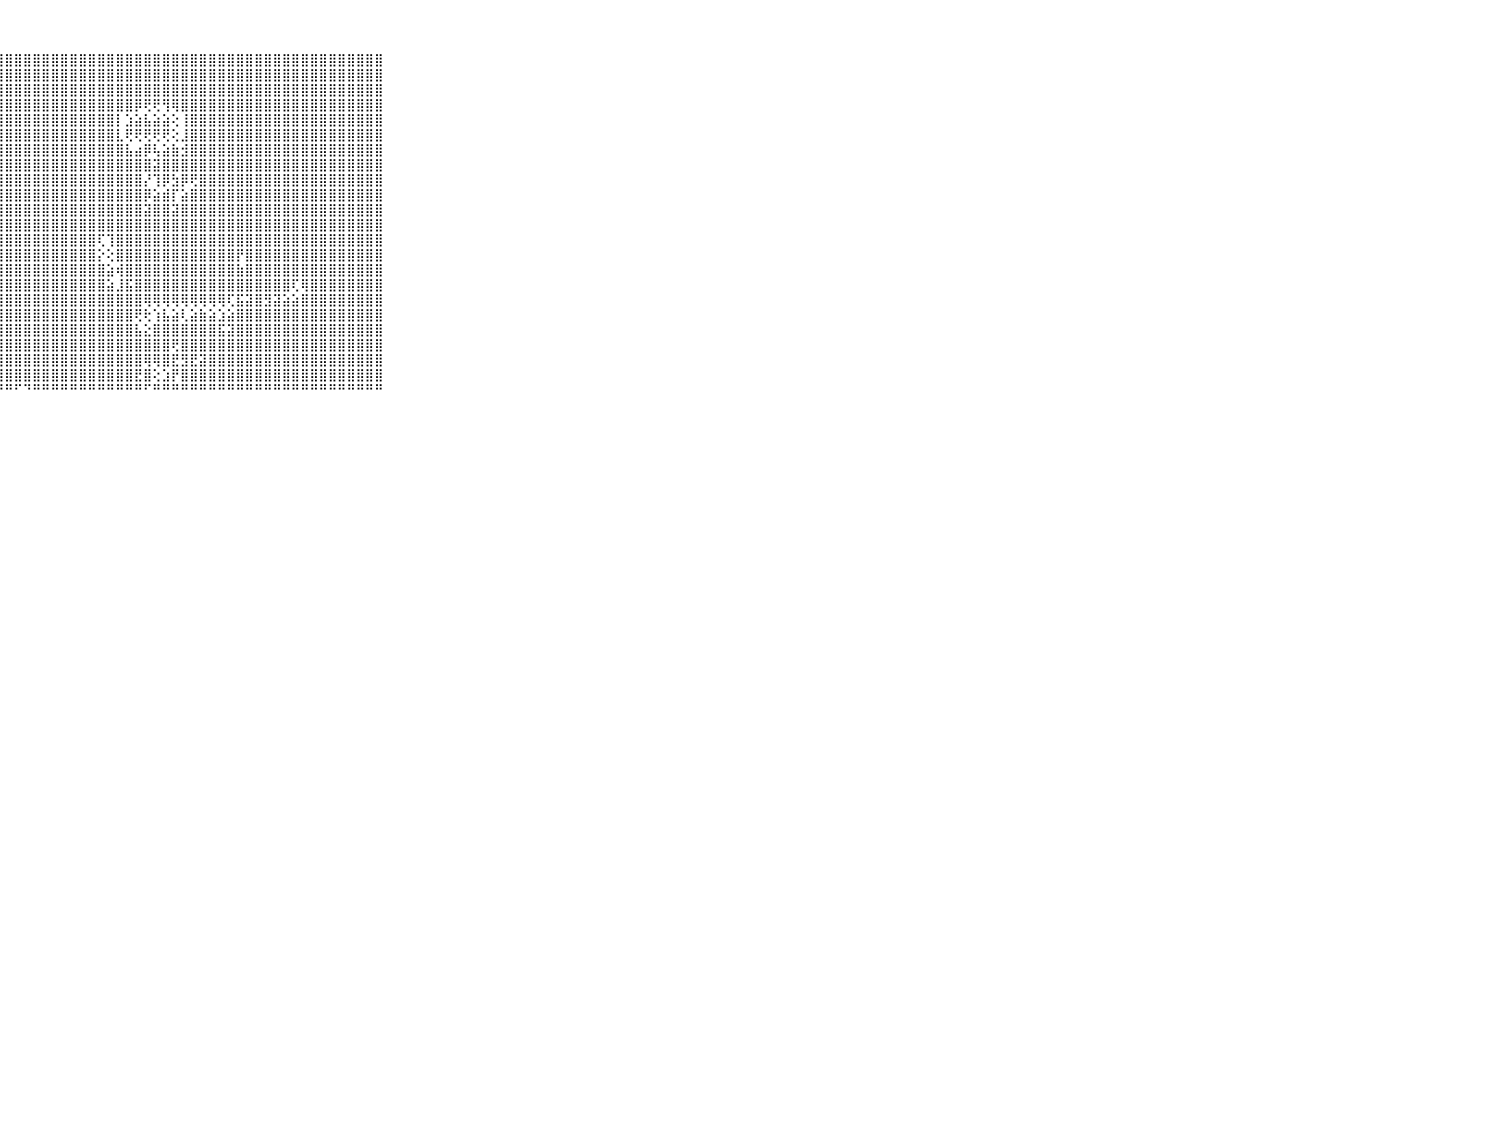

⠀⠀⠀⠀⠀⠀⠀⠀⠀⠀⠀⢕⢜⣿⣿⣿⣿⣿⣿⣿⣿⣿⣿⣿⣿⣿⣿⣿⣿⣿⣿⣿⣿⣿⣿⣿⣿⣿⣿⣿⣿⣿⣿⣿⣿⣿⣿⣿⣿⣿⣿⣿⣿⣿⣿⣿⣿⣿⣿⣿⣿⣿⣿⣿⣿⣿⣿⣿⣿⠀⠀⠀⠀⠀⠀⠀⠀⠀⠀⠀⠀
⠀⠀⠀⠀⠀⠀⠀⠀⠀⠀⠀⢕⢕⣿⣿⣿⣿⣿⣿⣿⣿⣿⣿⣿⣿⣿⣿⣿⣿⣿⣿⣿⣿⣿⣿⣿⣿⣿⣿⣿⣿⣿⣿⣿⣿⣿⣿⣿⣿⣿⣿⣿⣿⣿⣿⣿⣿⣿⣿⣿⣿⣿⣿⣿⣿⣿⣿⣿⣿⠀⠀⠀⠀⠀⠀⠀⠀⠀⠀⠀⠀
⠀⠀⠀⠀⠀⠀⠀⠀⠀⠀⠀⢕⢕⣿⣿⣿⣿⣿⣿⣿⣿⣿⣿⣿⣿⣿⣿⣿⣿⣿⣿⣿⣿⣿⣿⣿⣿⣿⣿⣿⣿⣿⣿⣿⣿⣿⣿⣿⣿⣿⣿⣿⣿⣿⣿⣿⣿⣿⣿⣿⣿⣿⣿⣿⣿⣿⣿⣿⣿⠀⠀⠀⠀⠀⠀⠀⠀⠀⠀⠀⠀
⠀⠀⠀⠀⠀⠀⠀⠀⠀⠀⠀⢕⢕⣿⣿⣿⣿⣿⣿⣿⣿⣿⣿⣿⣿⣿⣿⣿⣿⣿⣿⣿⣿⣿⣿⣿⣿⣿⣿⣿⣿⣿⡿⢟⢟⢻⢿⣿⣿⣿⣿⣿⣿⣿⣿⣿⣿⣿⣿⣿⣿⣿⣿⣿⣿⣿⣿⣿⣿⠀⠀⠀⠀⠀⠀⠀⠀⠀⠀⠀⠀
⠀⠀⠀⠀⠀⠀⠀⠀⠀⠀⠀⢕⢕⣿⣿⣿⣿⣿⣿⣿⣿⣿⣿⣿⣿⣿⣿⣿⣿⣿⣿⣿⣿⣿⣿⣿⣿⣿⣿⣿⡇⣱⣵⣧⣵⣵⢕⢸⣿⣿⣿⣿⣿⣿⣿⣿⣿⣿⣿⣿⣿⣿⣿⣿⣿⣿⣿⣿⣿⠀⠀⠀⠀⠀⠀⠀⠀⠀⠀⠀⠀
⠀⠀⠀⠀⠀⠀⠀⠀⠀⠀⠀⢕⢕⣿⣿⣿⣿⣿⣿⣿⣿⣿⣿⣿⣿⣿⣿⣿⣿⣿⣿⣿⣿⣿⣿⣿⣿⣿⣿⣿⣇⢟⢟⢟⢟⢟⢕⣸⣿⣿⣿⣿⣿⣿⣿⣿⣿⣿⣿⣿⣿⣿⣿⣿⣿⣿⣿⣿⣿⠀⠀⠀⠀⠀⠀⠀⠀⠀⠀⠀⠀
⠀⠀⠀⠀⠀⠀⠀⠀⠀⠀⠀⢕⢕⣿⣿⣿⣿⣿⣿⣿⣿⣿⣿⣿⣿⣿⣿⣿⣿⣿⣿⣿⣿⣿⣿⣿⣿⣿⣿⣿⣿⣧⣴⡿⢧⣵⣷⣺⣿⣿⣿⣿⣿⣿⣿⣿⣿⣿⣿⣿⣿⣿⣿⣿⣿⣿⣿⣿⣿⠀⠀⠀⠀⠀⠀⠀⠀⠀⠀⠀⠀
⠀⠀⠀⠀⠀⠀⠀⠀⠀⠀⠀⢕⢕⣿⣿⣿⣿⣿⣿⣿⣿⣿⣿⣿⣿⣿⣿⣿⣿⣿⣿⣿⣿⣿⣿⣿⣿⣿⣿⣿⣿⣿⣿⣿⣽⣿⣿⣿⣿⣿⣿⣿⣿⣿⣿⣿⣿⣿⣿⣿⣿⣿⣿⣿⣿⣿⣿⣿⣿⠀⠀⠀⠀⠀⠀⠀⠀⠀⠀⠀⠀
⠀⠀⠀⠀⠀⠀⠀⠀⠀⠀⠀⢕⢕⣿⣿⣿⣿⣿⣿⣿⣿⣿⣿⣿⣿⣿⣿⣿⣿⣿⣿⣿⣿⣿⣿⣿⣿⣿⣿⣿⣿⣿⣿⡜⢹⡿⣳⡿⢟⣿⣿⣿⣿⣿⣿⣿⣿⣿⣿⣿⣿⣿⣿⣿⣿⣿⣿⣿⣿⠀⠀⠀⠀⠀⠀⠀⠀⠀⠀⠀⠀
⠀⠀⠀⠀⠀⠀⠀⠀⠀⠀⠀⢕⢱⣿⣿⣿⣿⣿⣿⣿⣿⣿⣿⣿⣿⣿⣿⣿⣿⣿⣿⣿⣿⣿⣿⣿⣿⣿⣿⣿⣿⣿⣿⡿⣵⣾⡏⣵⣿⣿⣿⣿⣿⣿⣿⣿⣿⣿⣿⣿⣿⣿⣿⣿⣿⣿⣿⣿⣿⠀⠀⠀⠀⠀⠀⠀⠀⠀⠀⠀⠀
⠀⠀⠀⠀⠀⠀⠀⠀⠀⠀⠀⢑⢱⣿⣿⣿⣿⣿⣿⣿⣿⣿⣿⣿⣿⣿⣿⣿⣿⣿⣿⣿⣿⣿⣿⣿⣿⣿⣿⣿⣿⣿⣿⣽⣿⣿⣽⣿⣿⣿⣿⣿⣿⣿⣿⣿⣿⣿⣿⣿⣿⣿⣿⣿⣿⣿⣿⣿⣿⠀⠀⠀⠀⠀⠀⠀⠀⠀⠀⠀⠀
⠀⠀⠀⠀⠀⠀⠀⠀⠀⠀⠀⢑⢕⣿⣿⣿⣿⣿⣿⣿⣿⣿⣿⣿⣿⣿⣿⣿⣿⣿⣿⣿⣿⣿⣿⣿⣿⣿⣿⣿⣿⣿⣿⣿⣿⣿⣿⣿⣿⣿⣿⣿⣿⣿⣿⣿⣿⣿⣿⣿⣿⣿⣿⣿⣿⣿⣿⣿⣿⠀⠀⠀⠀⠀⠀⠀⠀⠀⠀⠀⠀
⠀⠀⠀⠀⠀⠀⠀⠀⠀⠀⠀⠑⢕⣿⣿⣿⣿⣿⣿⣿⣿⣿⣿⣿⣿⣿⣿⣿⣿⣿⣿⣿⣿⣿⣿⣿⣿⣿⢏⢹⣿⣿⣿⣿⣿⣿⣿⣿⣿⣿⣿⣿⣿⣿⣿⣿⣿⣿⣿⣿⣿⣿⣿⣿⣿⣿⣿⣿⣿⠀⠀⠀⠀⠀⠀⠀⠀⠀⠀⠀⠀
⠀⠀⠀⠀⠀⠀⠀⠀⠀⠀⠀⠑⢕⣿⣿⣿⣿⣿⣿⣿⣿⣿⣿⣿⣿⣿⣿⣿⣿⣿⣿⣿⣿⣿⣿⣿⣿⣿⡕⢕⣿⣿⣿⣿⣿⣿⣿⣿⣿⣿⣿⣿⣿⡟⣿⣿⣿⣿⣿⣿⣿⣿⣿⣿⣿⣿⣿⣿⣿⠀⠀⠀⠀⠀⠀⠀⠀⠀⠀⠀⠀
⠀⠀⠀⠀⠀⠀⠀⠀⠀⠀⠀⠔⢱⣿⣿⣿⣿⣿⣿⣿⣿⣿⣿⣿⣿⣿⣿⣿⣿⣿⣿⣿⣿⣿⣿⣿⣿⣿⣿⣵⢾⣿⣿⣿⣿⣿⣿⣿⣿⣿⣿⣿⣿⣷⣿⣿⣿⣿⣿⣿⣿⣿⣿⣿⣿⣿⣿⣿⣿⠀⠀⠀⠀⠀⠀⠀⠀⠀⠀⠀⠀
⠀⠀⠀⠀⠀⠀⠀⠀⠀⠀⠀⠔⢱⣿⣿⣿⣿⣿⣿⣿⣿⣿⣿⣿⣿⣿⣿⣿⣿⣿⣿⣿⣿⣿⣿⣿⣿⣿⣿⣵⣸⣯⣿⣿⣿⣿⣿⣿⣿⣿⣿⣿⣿⣿⣿⣿⣿⣿⣿⢏⢿⣿⣿⣿⣿⣿⣿⣿⣿⠀⠀⠀⠀⠀⠀⠀⠀⠀⠀⠀⠀
⠀⠀⠀⠀⠀⠀⠀⠀⠀⠀⠀⠔⢸⣿⣿⣿⣿⣿⣿⣿⣿⣿⣿⣿⣿⣿⣿⣿⣿⣿⣿⣿⣿⣿⣿⣿⣿⣿⣿⣿⣿⣿⣿⢿⢿⢿⢿⢿⢿⢿⢿⢿⢏⣯⣽⣿⣻⣽⣵⣵⣿⣿⣿⣿⣿⣿⣿⣿⣿⠀⠀⠀⠀⠀⠀⠀⠀⠀⠀⠀⠀
⠀⠀⠀⠀⠀⠀⠀⠀⠀⠀⠀⢄⢸⣿⣿⣿⣿⣿⣿⣿⣿⣿⣿⣿⣿⣿⣿⣿⣿⣿⣿⣿⣿⣿⣿⣿⣿⣿⣿⣿⣿⣿⢟⢗⢱⣧⣵⢇⣵⣷⣵⣱⣵⣿⣿⣿⣿⣿⣿⣿⣿⣿⣿⣿⣿⣿⣿⣿⣿⠀⠀⠀⠀⠀⠀⠀⠀⠀⠀⠀⠀
⠀⠀⠀⠀⠀⠀⠀⠀⠀⠀⠀⢄⢸⣿⣿⣿⣿⣿⣿⣿⣿⣿⣿⣿⣿⣿⣿⣿⣿⣿⣿⣿⣿⣿⣿⣿⣿⣿⣿⣿⣿⣿⣧⣕⣿⣿⣿⣿⣿⣿⣿⣯⣽⣿⣿⣿⣿⣿⣿⣿⣿⣿⣿⣿⣿⣿⣿⣿⣿⠀⠀⠀⠀⠀⠀⠀⠀⠀⠀⠀⠀
⠀⠀⠀⠀⠀⠀⠀⠀⠀⠀⠀⢄⢸⣿⣿⣿⣿⣿⣿⣿⣿⣿⣿⣿⣿⣿⣿⣿⣿⣿⣿⣿⣿⣿⣿⣿⣿⣿⣿⣿⣿⣿⣿⣿⣿⣿⢟⣿⣿⣿⣿⣿⣿⣿⣿⣿⣿⣿⣿⣿⣿⣿⣿⣿⣿⣿⣿⣿⣿⠀⠀⠀⠀⠀⠀⠀⠀⠀⠀⠀⠀
⠀⠀⠀⠀⠀⠀⠀⠀⠀⠀⠀⢀⢸⣿⣿⣿⣿⣿⣿⣿⣿⣿⣿⣿⣿⣿⣿⣿⣿⣿⣿⣿⣿⣿⣿⣿⣿⣿⣿⣿⣿⣿⣿⢿⢿⣿⣟⣻⣟⣽⣿⣿⣿⣿⣿⣿⣿⣿⣿⣿⣿⣿⣿⣿⣿⣿⣿⣿⣿⠀⠀⠀⠀⠀⠀⠀⠀⠀⠀⠀⠀
⠀⠀⠀⠀⠀⠀⠀⠀⠀⠀⠀⢁⢸⣿⣿⣿⣿⣿⣿⣿⣿⣿⣿⣿⣿⣿⣿⣿⣿⣿⣿⣿⣿⣿⣿⣿⣿⣿⣿⣿⣿⣿⣟⣿⢕⣱⡟⣿⣿⣿⣿⣿⣿⣿⣿⣿⣿⣿⣿⣿⣿⣿⣿⣿⣿⣿⣿⣿⣿⠀⠀⠀⠀⠀⠀⠀⠀⠀⠀⠀⠀
⠀⠀⠀⠀⠀⠀⠀⠀⠀⠀⠀⠁⠑⠓⠓⠓⠃⠑⠑⠛⠛⠛⠋⠙⠛⠛⠛⠙⠛⠋⠙⠛⠛⠛⠛⠛⠛⠛⠛⠛⠛⠛⠛⠋⠛⠛⠛⠛⠛⠛⠛⠛⠛⠛⠛⠛⠛⠛⠛⠛⠛⠛⠛⠛⠛⠛⠛⠛⠛⠀⠀⠀⠀⠀⠀⠀⠀⠀⠀⠀⠀